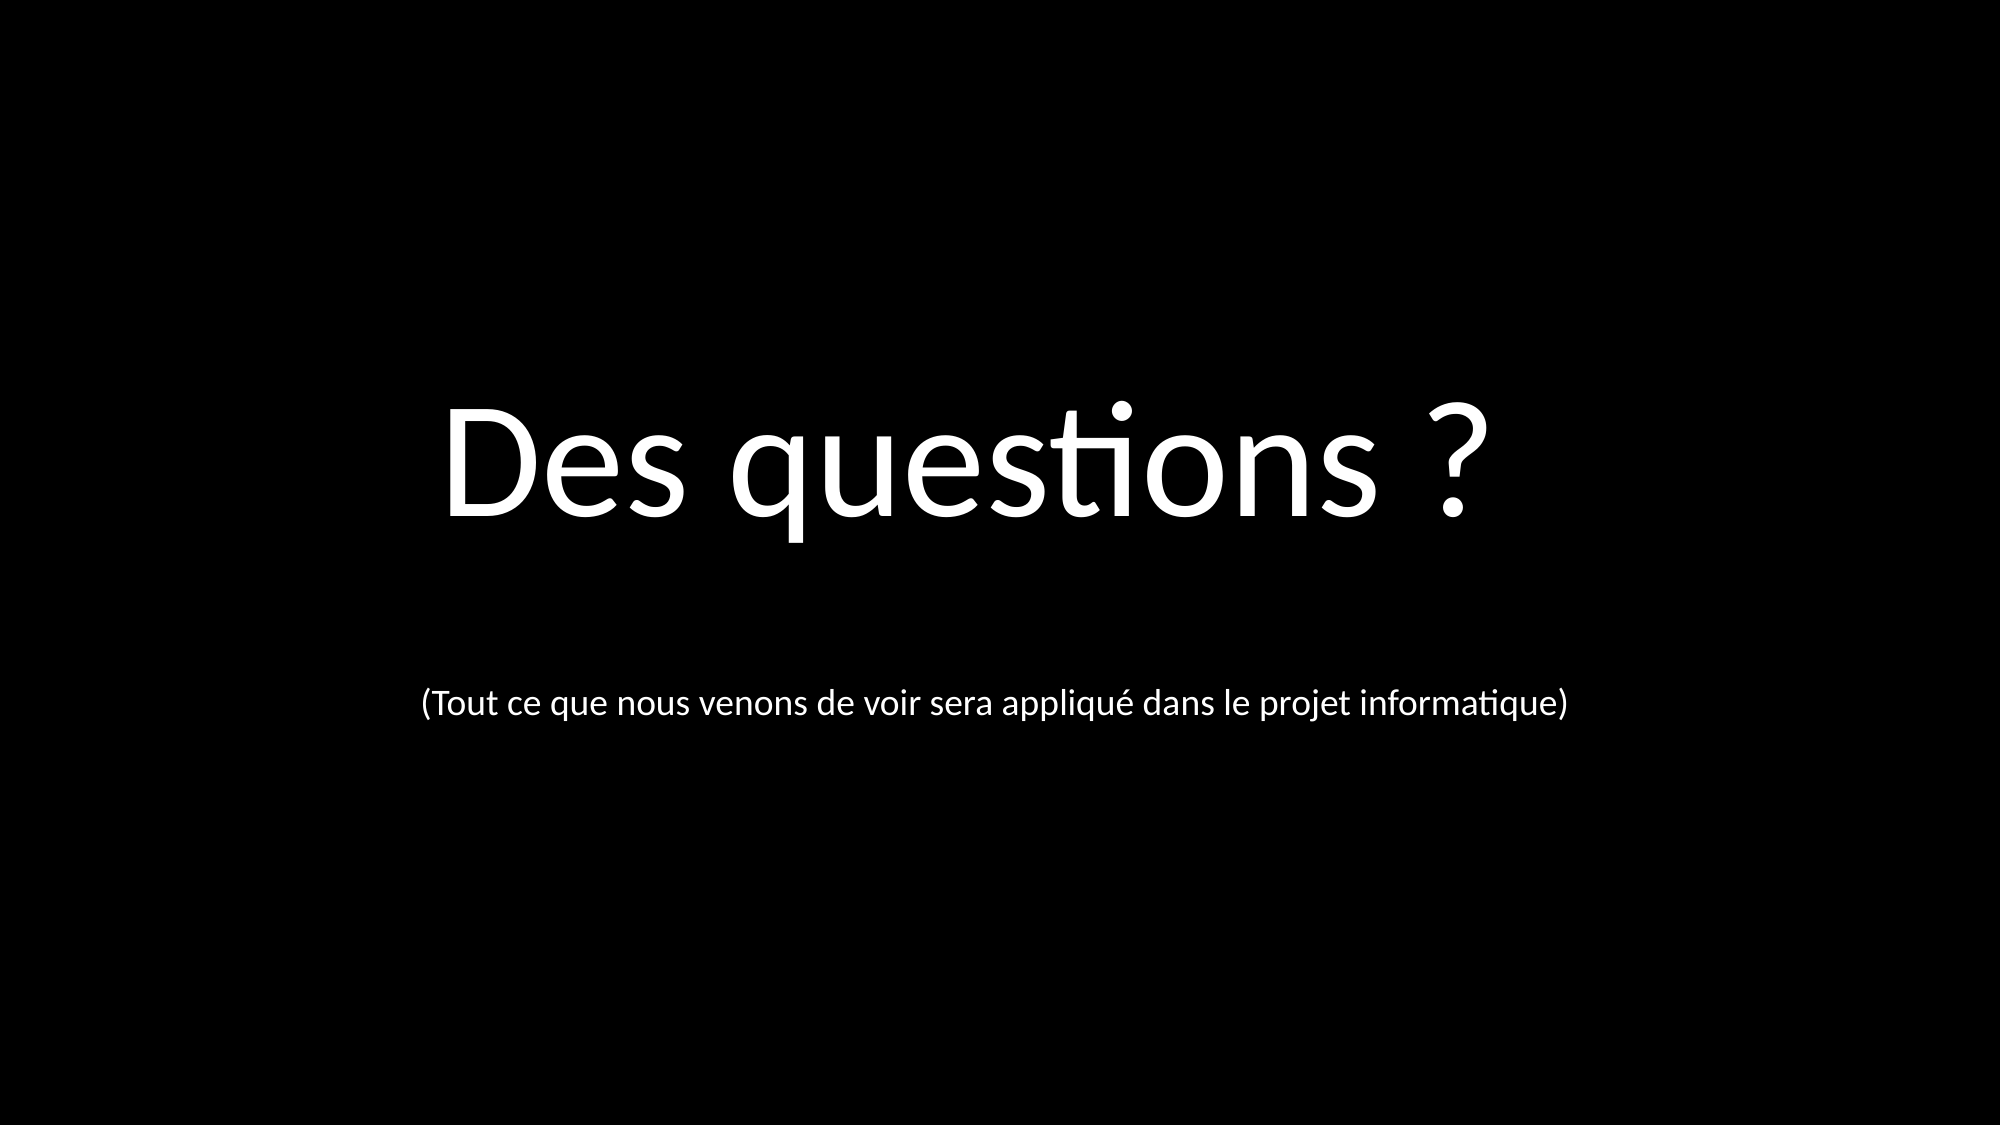

Des questions ?
(Tout ce que nous venons de voir sera appliqué dans le projet informatique)